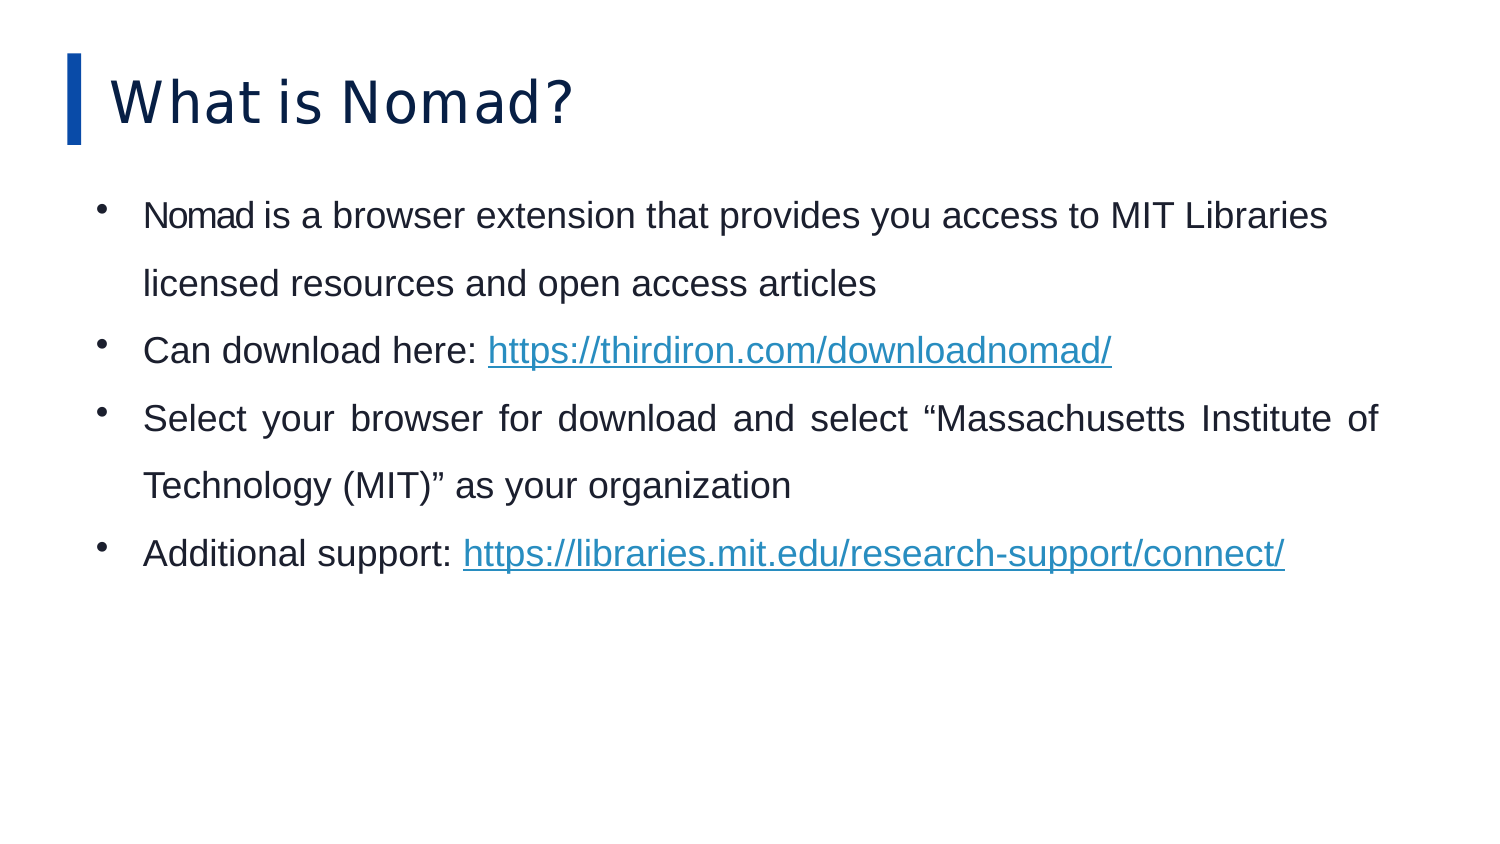

What is Nomad?
Nomad is a browser extension that provides you access to MIT Libraries licensed resources and open access articles
Can download here: https://thirdiron.com/downloadnomad/
Select your browser for download and select “Massachusetts Institute of Technology (MIT)” as your organization
Additional support: https://libraries.mit.edu/research-support/connect/